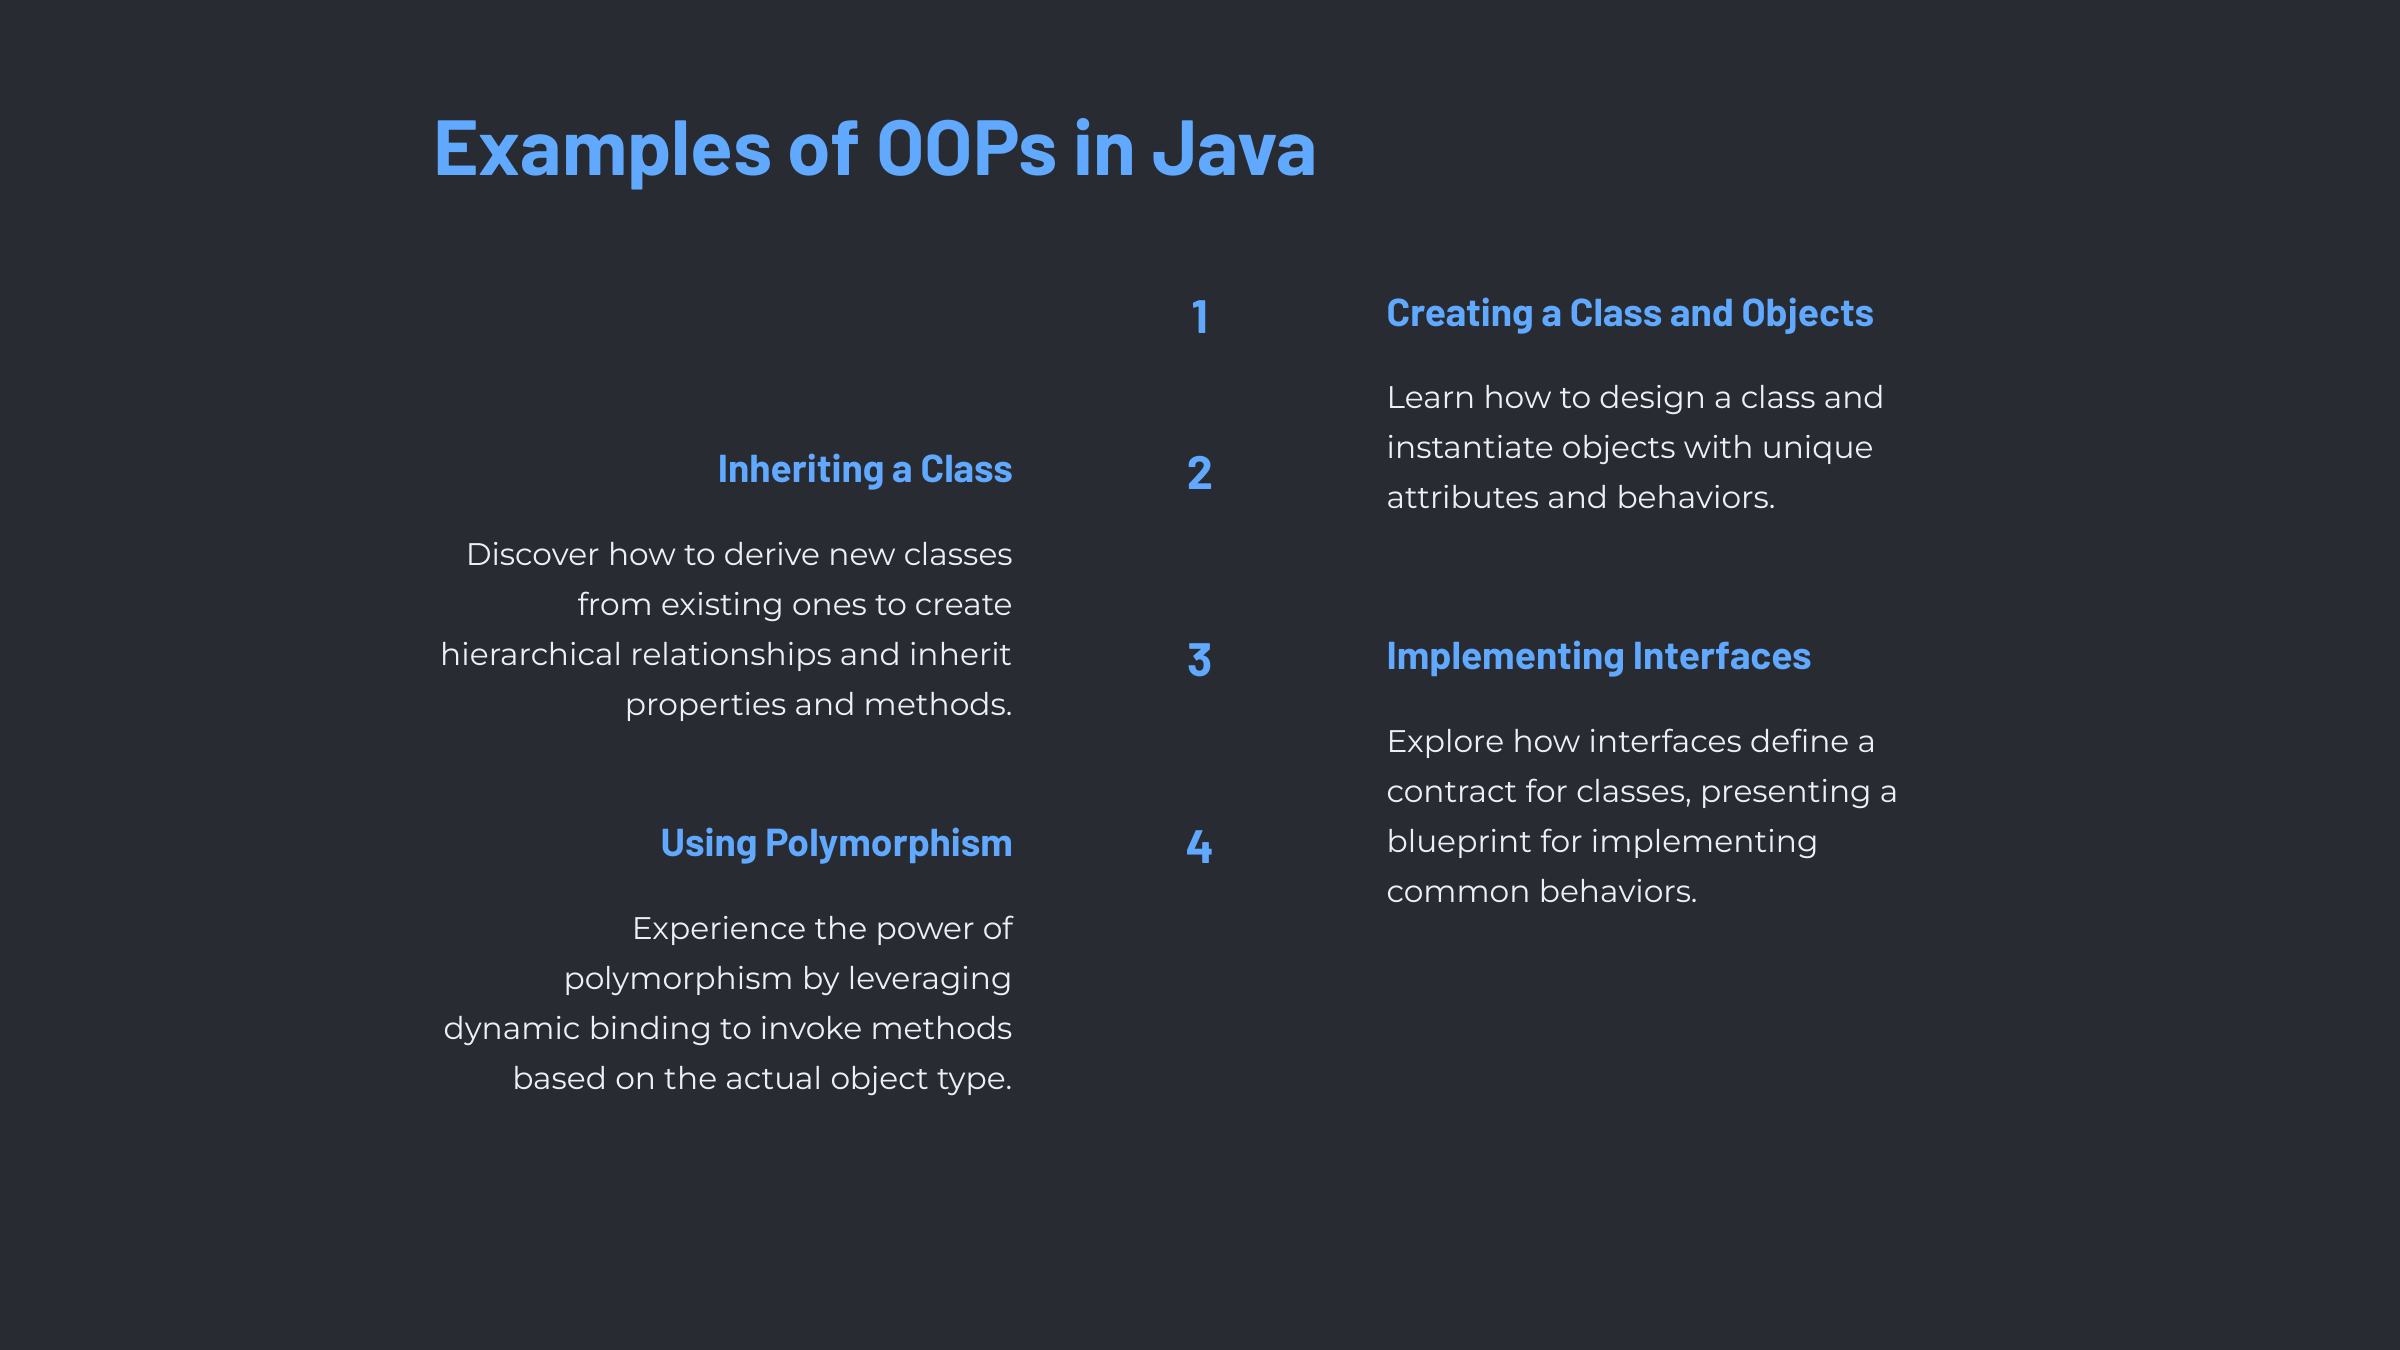

Examples of OOPs in Java

1
Creating a Class and Objects

Learn how to design a class and instantiate objects with unique attributes and behaviors.

2
Inheriting a Class

Discover how to derive new classes from existing ones to create hierarchical relationships and inherit properties and methods.

3
Implementing Interfaces

Explore how interfaces define a contract for classes, presenting a blueprint for implementing common behaviors.

4
Using Polymorphism

Experience the power of polymorphism by leveraging dynamic binding to invoke methods based on the actual object type.